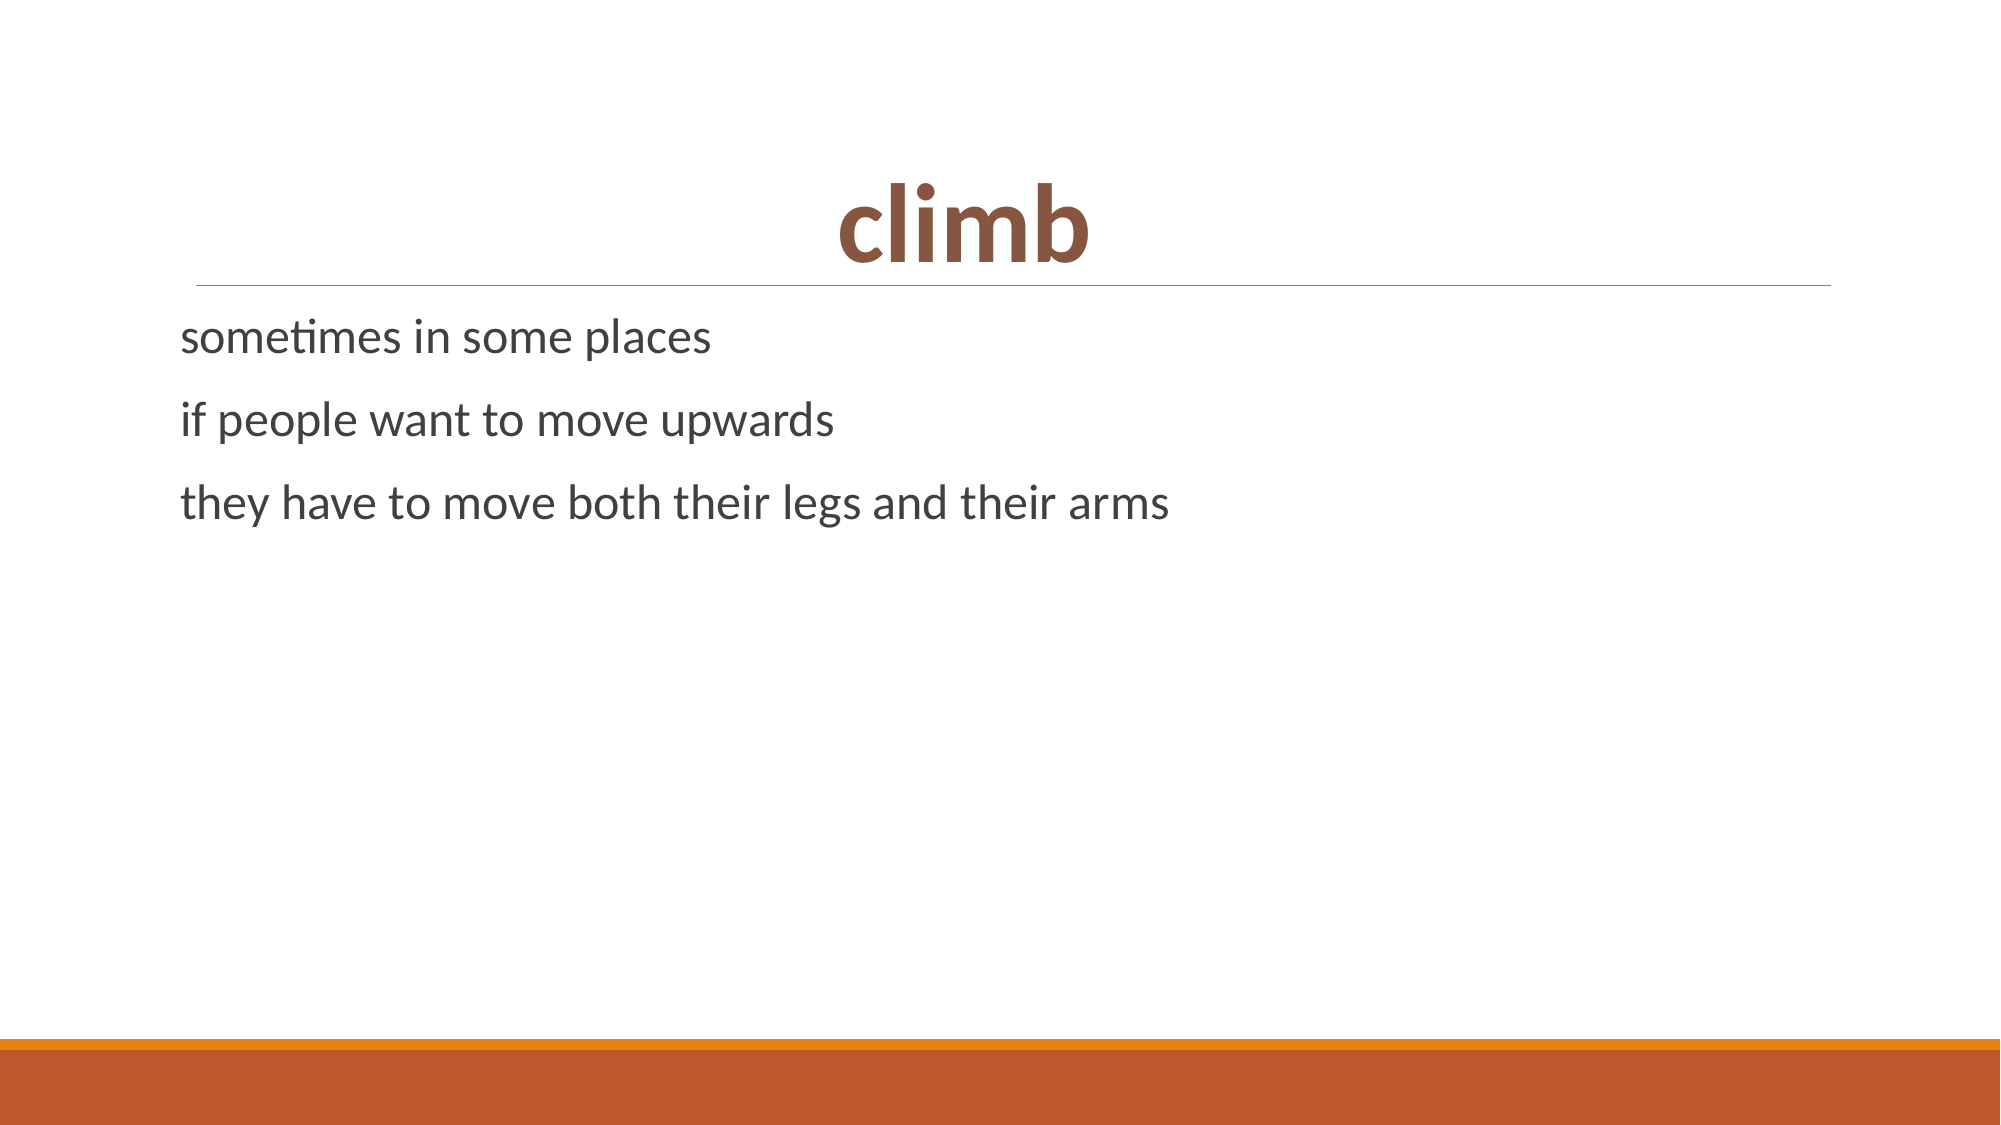

#
climb
sometimes in some places
if people want to move upwards
they have to move both their legs and their arms